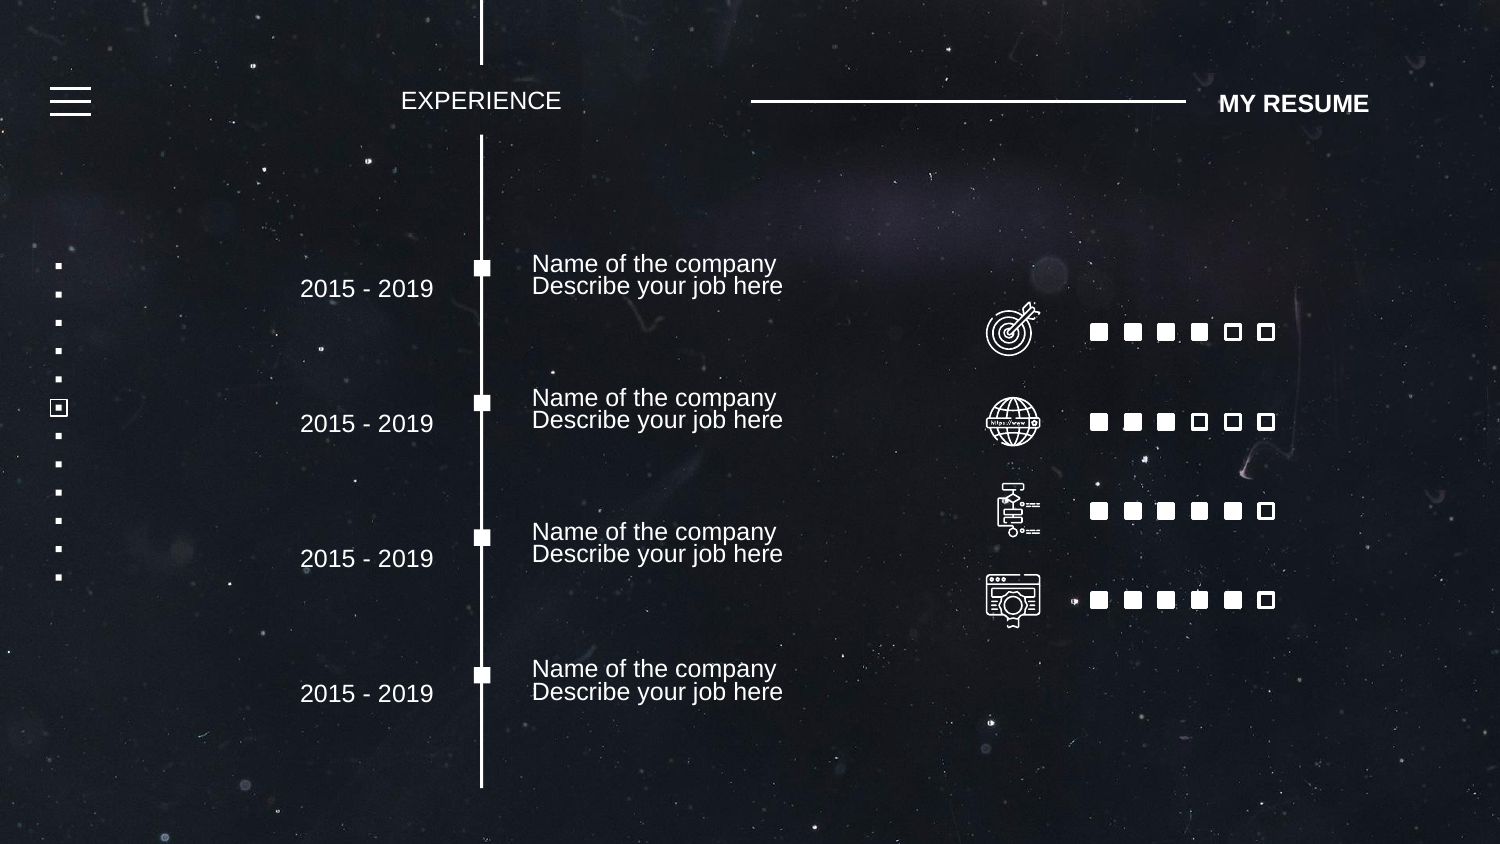

EXPERIENCE
# MY RESUME
Name of the company
2015 - 2019

Describe your job here

Name of the company
2015 - 2019

Describe your job here

Name of the company

2015 - 2019

Describe your job here

Name of the company
2015 - 2019

Describe your job here